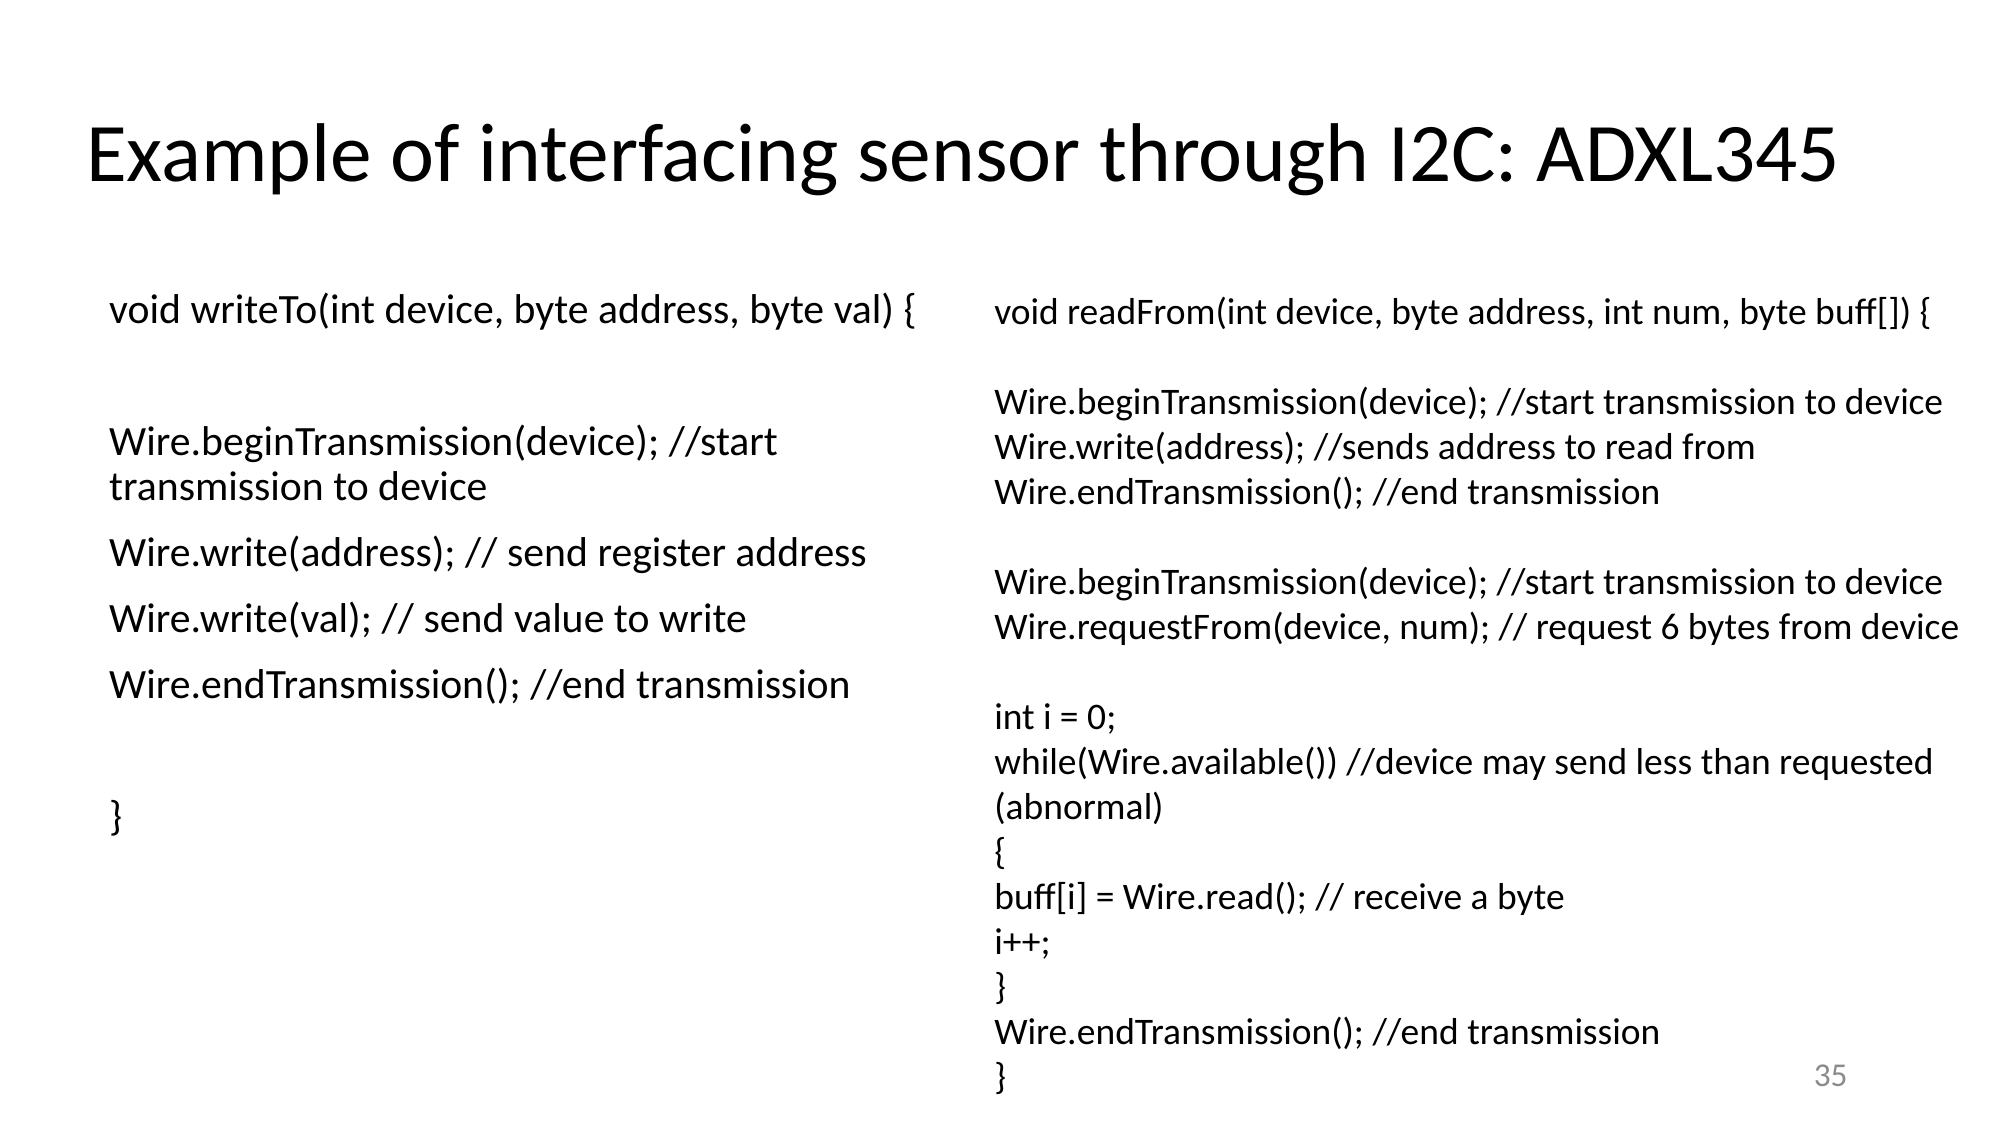

# Example of interfacing sensor through I2C: ADXL345
void writeTo(int device, byte address, byte val) {

Wire.beginTransmission(device); //start transmission to device
Wire.write(address); // send register address
Wire.write(val); // send value to write
Wire.endTransmission(); //end transmission

}

void readFrom(int device, byte address, int num, byte buff[]) {

Wire.beginTransmission(device); //start transmission to device
Wire.write(address); //sends address to read from
Wire.endTransmission(); //end transmission

Wire.beginTransmission(device); //start transmission to device
Wire.requestFrom(device, num); // request 6 bytes from device

int i = 0;
while(Wire.available()) //device may send less than requested (abnormal)
{
buff[i] = Wire.read(); // receive a byte
i++;
}
Wire.endTransmission(); //end transmission
}
35